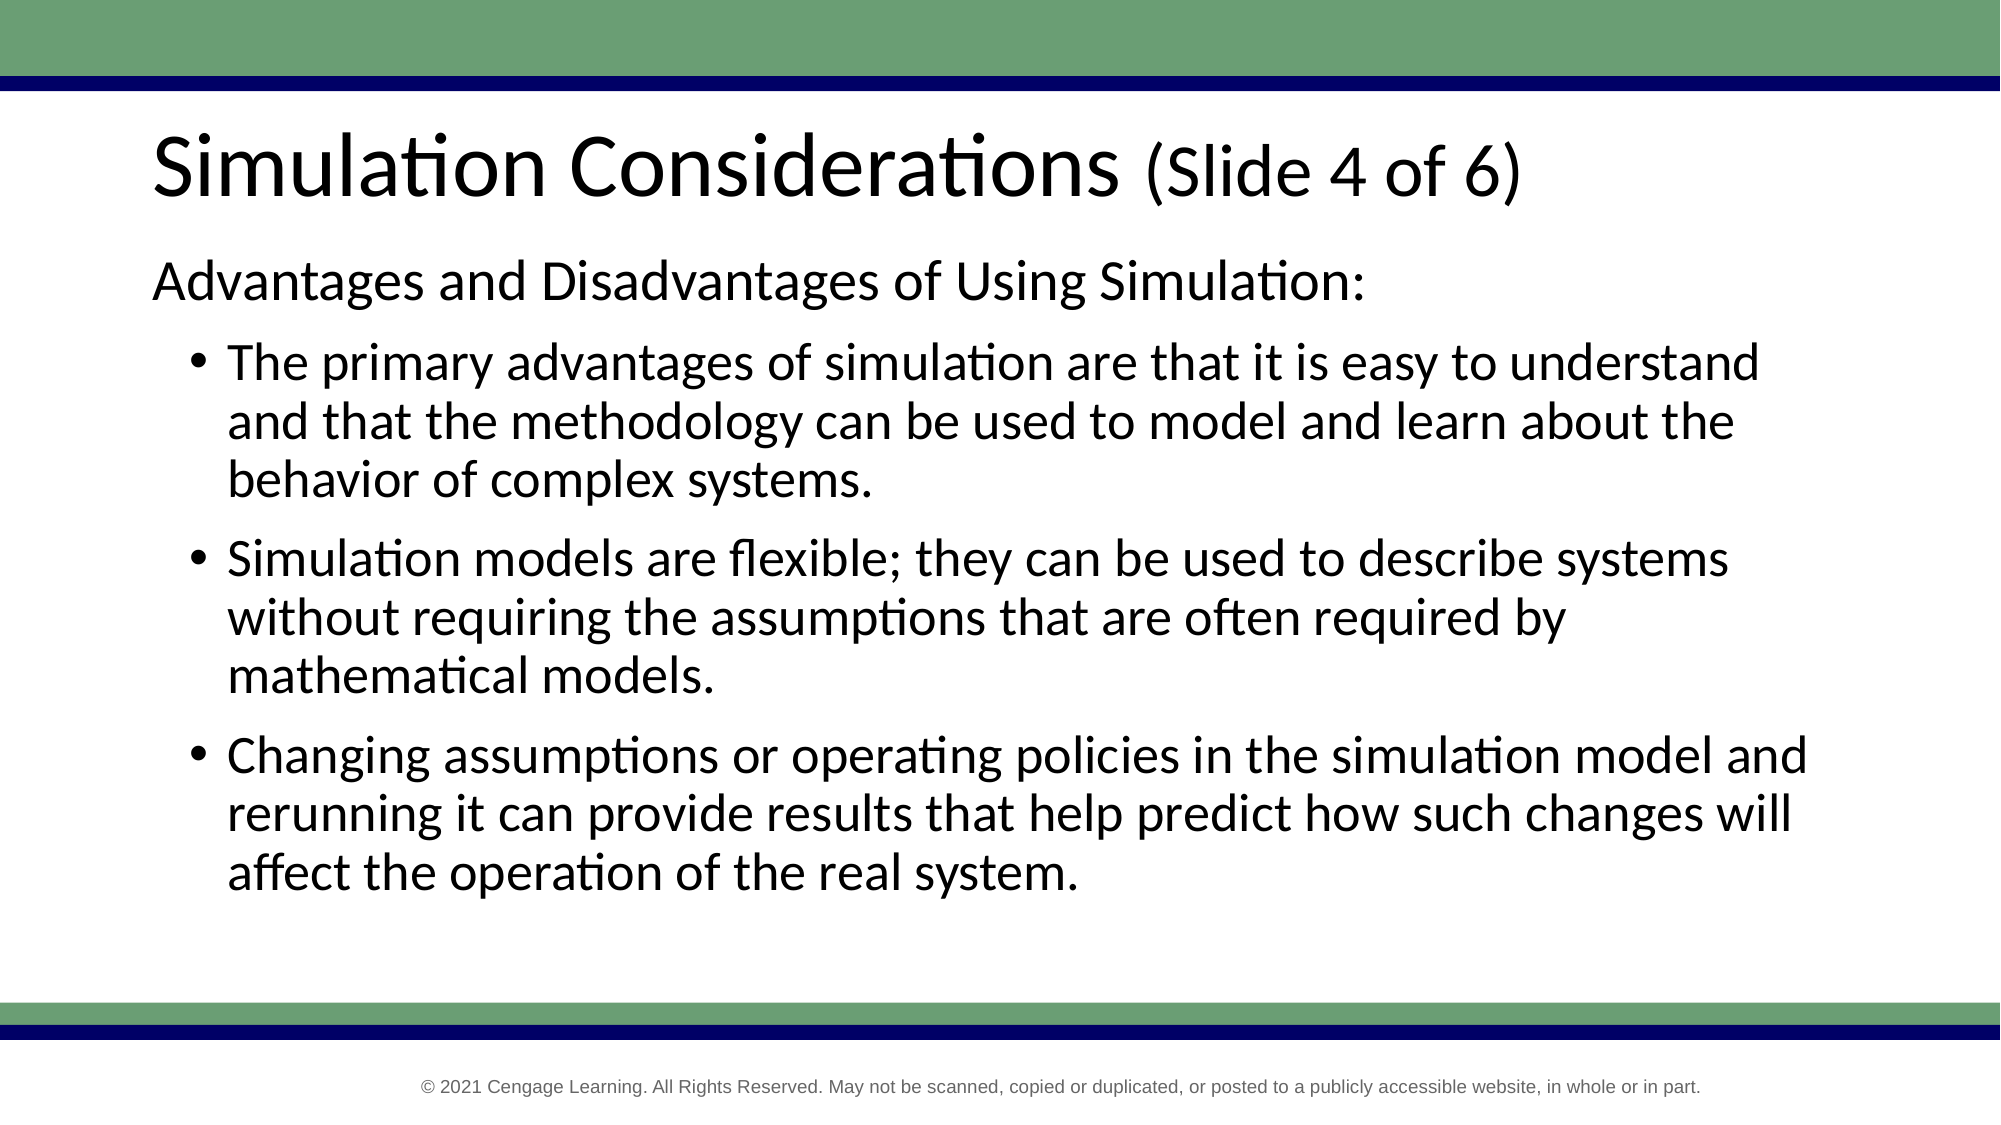

# Simulation Considerations (Slide 4 of 6)
Advantages and Disadvantages of Using Simulation:
The primary advantages of simulation are that it is easy to understand and that the methodology can be used to model and learn about the behavior of complex systems.
Simulation models are flexible; they can be used to describe systems without requiring the assumptions that are often required by mathematical models.
Changing assumptions or operating policies in the simulation model and rerunning it can provide results that help predict how such changes will affect the operation of the real system.